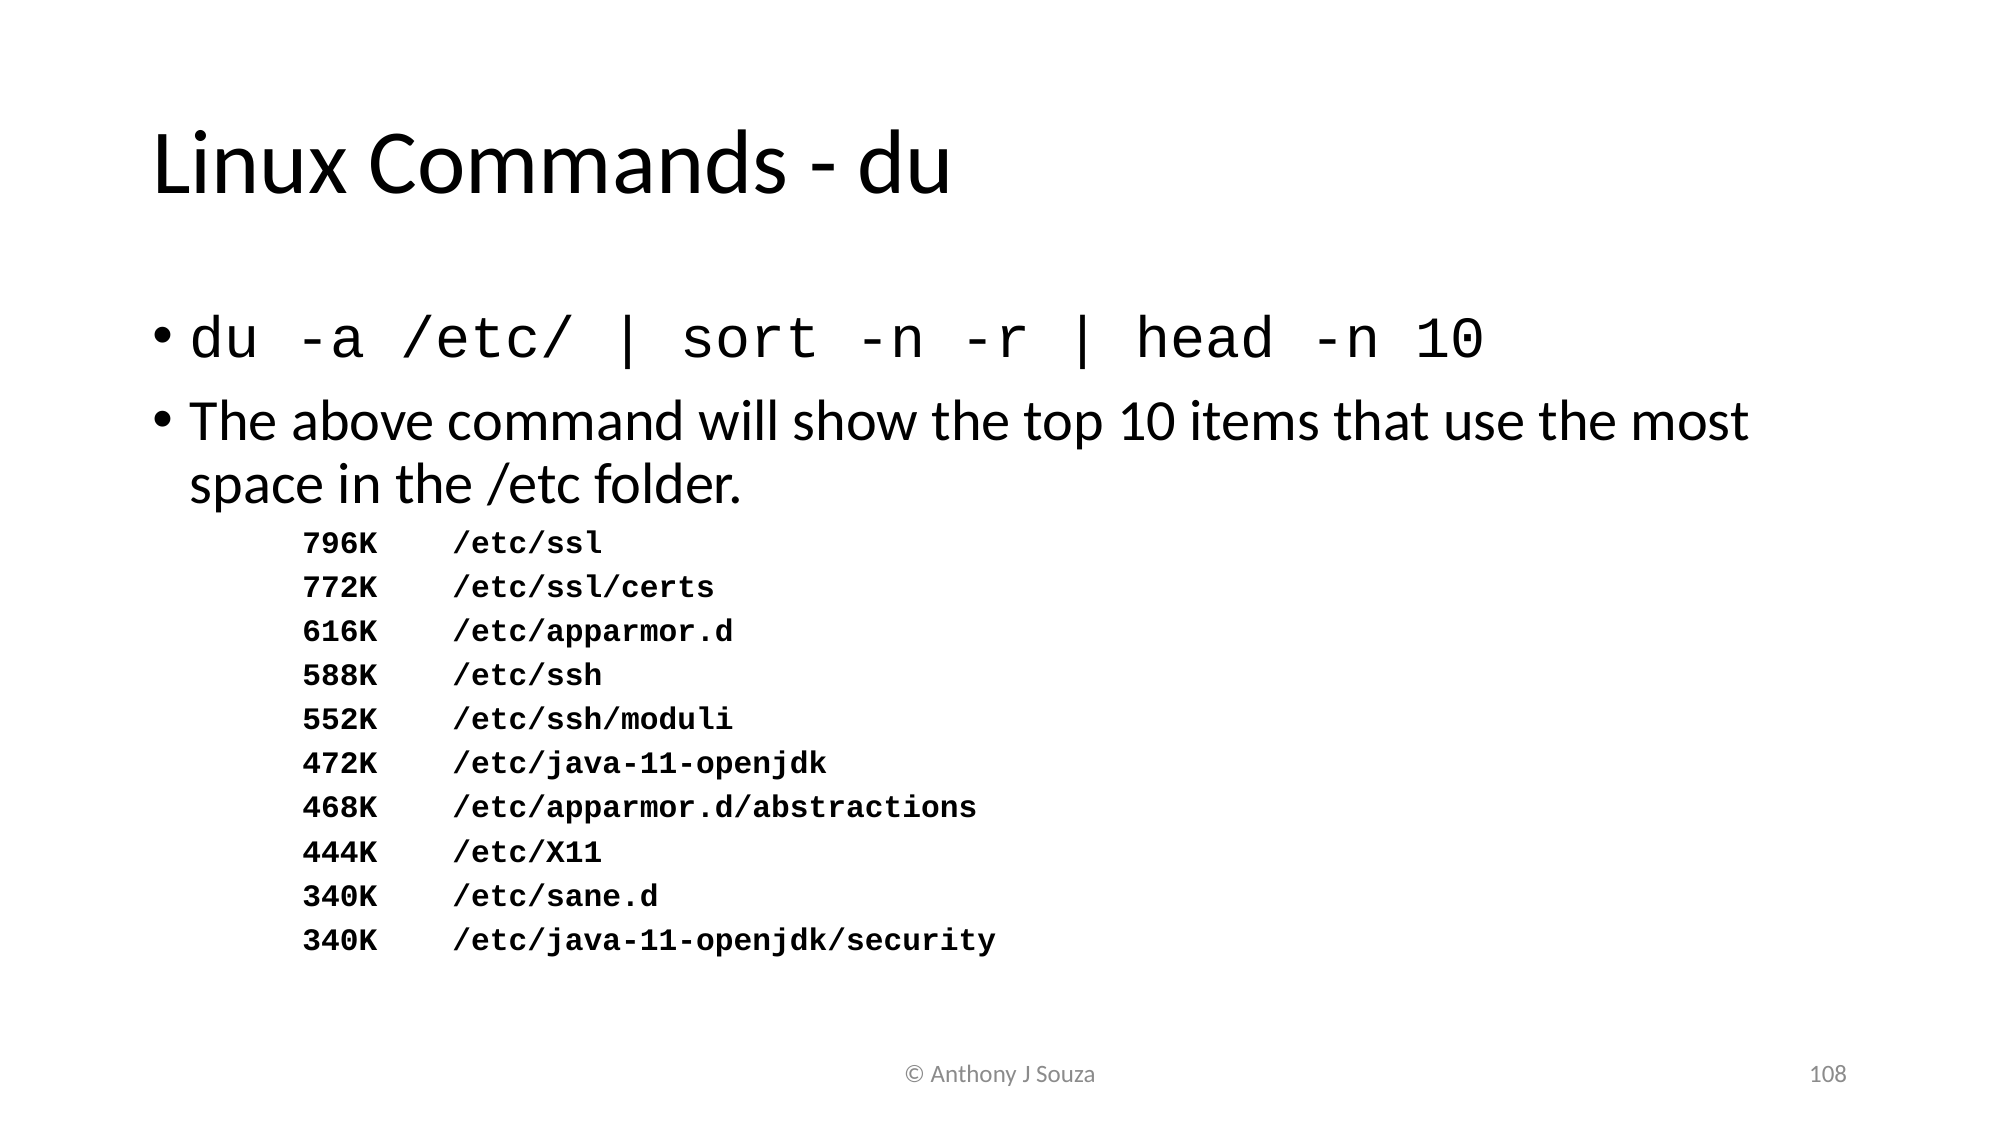

# Linux Commands - du
du -a /etc/ | sort -n -r | head -n 10
The above command will show the top 10 items that use the most space in the /etc folder.
796K	/etc/ssl
772K	/etc/ssl/certs
616K	/etc/apparmor.d
588K	/etc/ssh
552K	/etc/ssh/moduli
472K	/etc/java-11-openjdk
468K	/etc/apparmor.d/abstractions
444K	/etc/X11
340K	/etc/sane.d
340K	/etc/java-11-openjdk/security

© Anthony J Souza
108